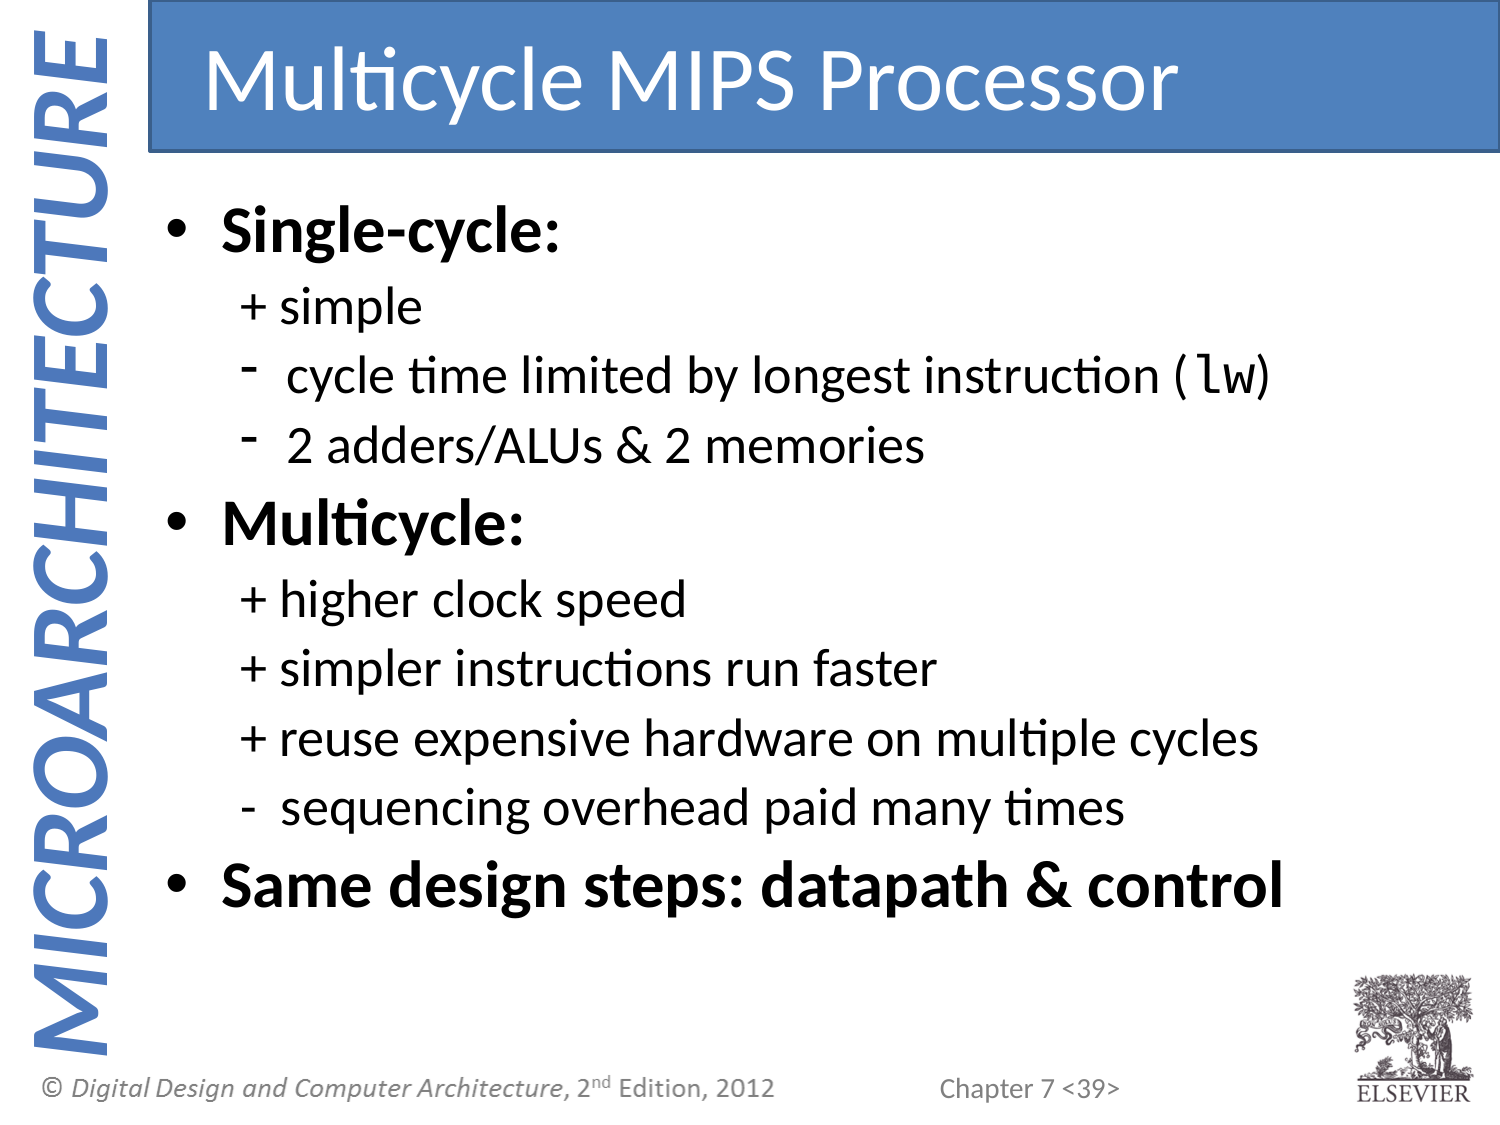

Multicycle MIPS Processor
Single-cycle:
+ simple
cycle time limited by longest instruction (lw)
2 adders/ALUs & 2 memories
Multicycle:
+ higher clock speed
+ simpler instructions run faster
+ reuse expensive hardware on multiple cycles
-  sequencing overhead paid many times
Same design steps: datapath & control